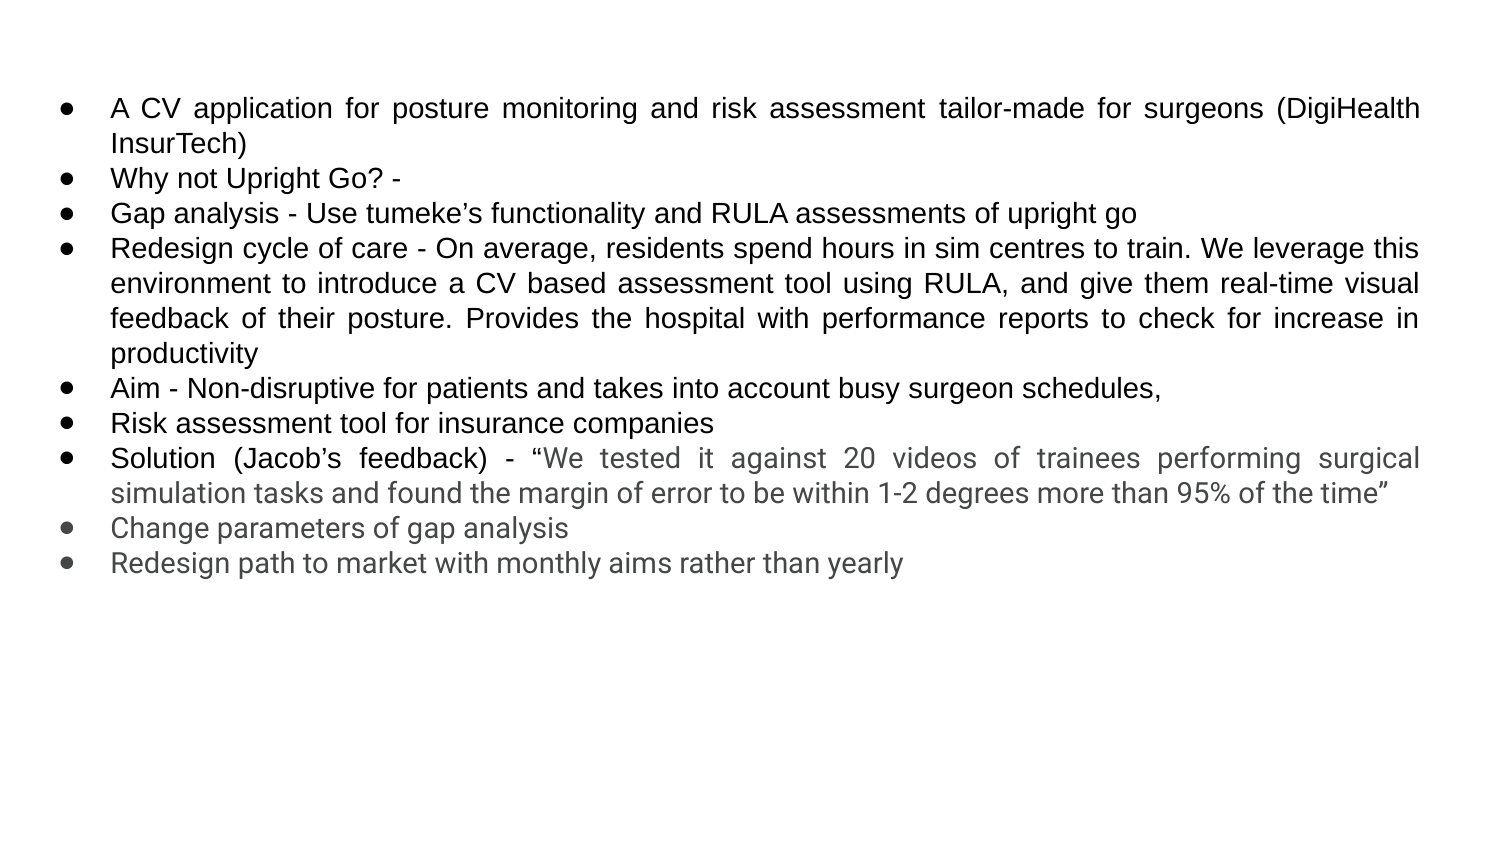

A CV application for posture monitoring and risk assessment tailor-made for surgeons (DigiHealth InsurTech)
Why not Upright Go? -
Gap analysis - Use tumeke’s functionality and RULA assessments of upright go
Redesign cycle of care - On average, residents spend hours in sim centres to train. We leverage this environment to introduce a CV based assessment tool using RULA, and give them real-time visual feedback of their posture. Provides the hospital with performance reports to check for increase in productivity
Aim - Non-disruptive for patients and takes into account busy surgeon schedules,
Risk assessment tool for insurance companies
Solution (Jacob’s feedback) - “We tested it against 20 videos of trainees performing surgical simulation tasks and found the margin of error to be within 1-2 degrees more than 95% of the time”
Change parameters of gap analysis
Redesign path to market with monthly aims rather than yearly